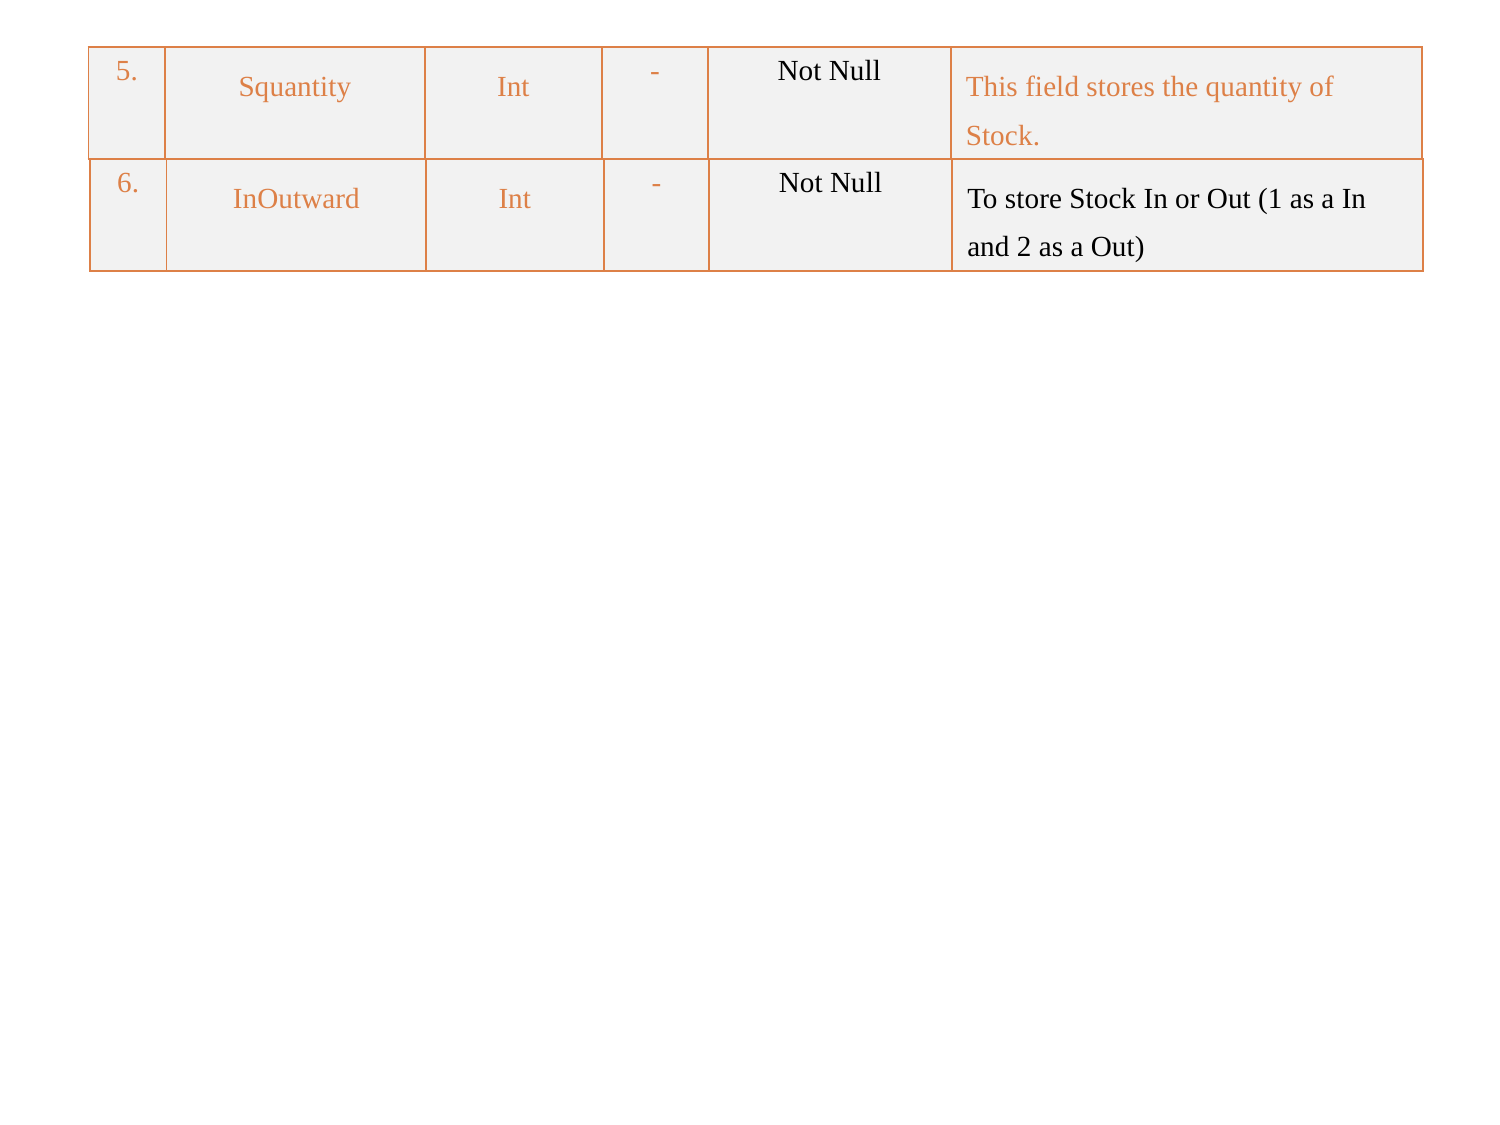

| 5. | Squantity | Int | - | Not Null | This field stores the quantity of Stock. |
| --- | --- | --- | --- | --- | --- |
| 6. | InOutward | Int | - | Not Null | To store Stock In or Out (1 as a In and 2 as a Out) |
| --- | --- | --- | --- | --- | --- |